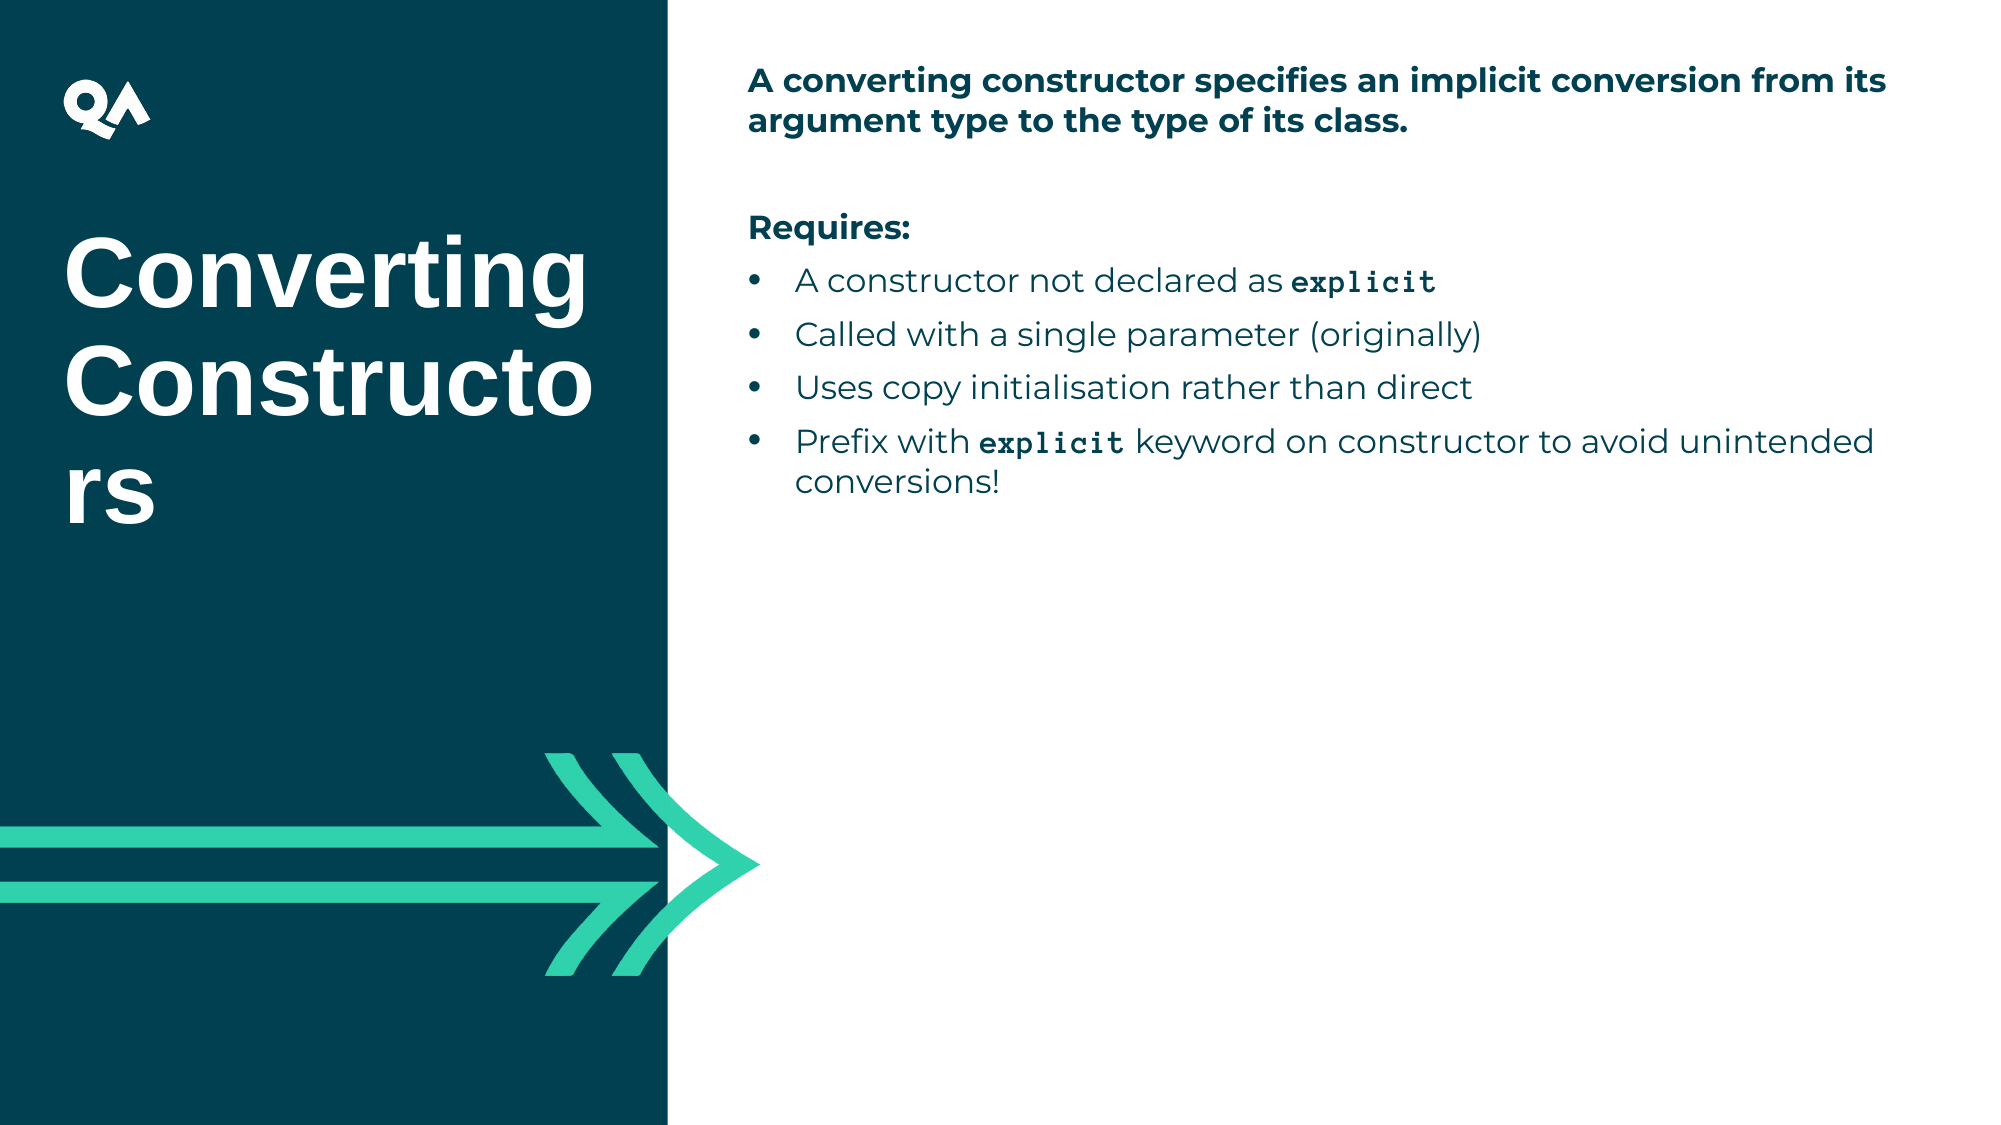

A converting constructor specifies an implicit conversion from its argument type to the type of its class.

Requires:
A constructor not declared as explicit
Called with a single parameter (originally)
Uses copy initialisation rather than direct
Prefix with explicit keyword on constructor to avoid unintended conversions!

Converting Constructors